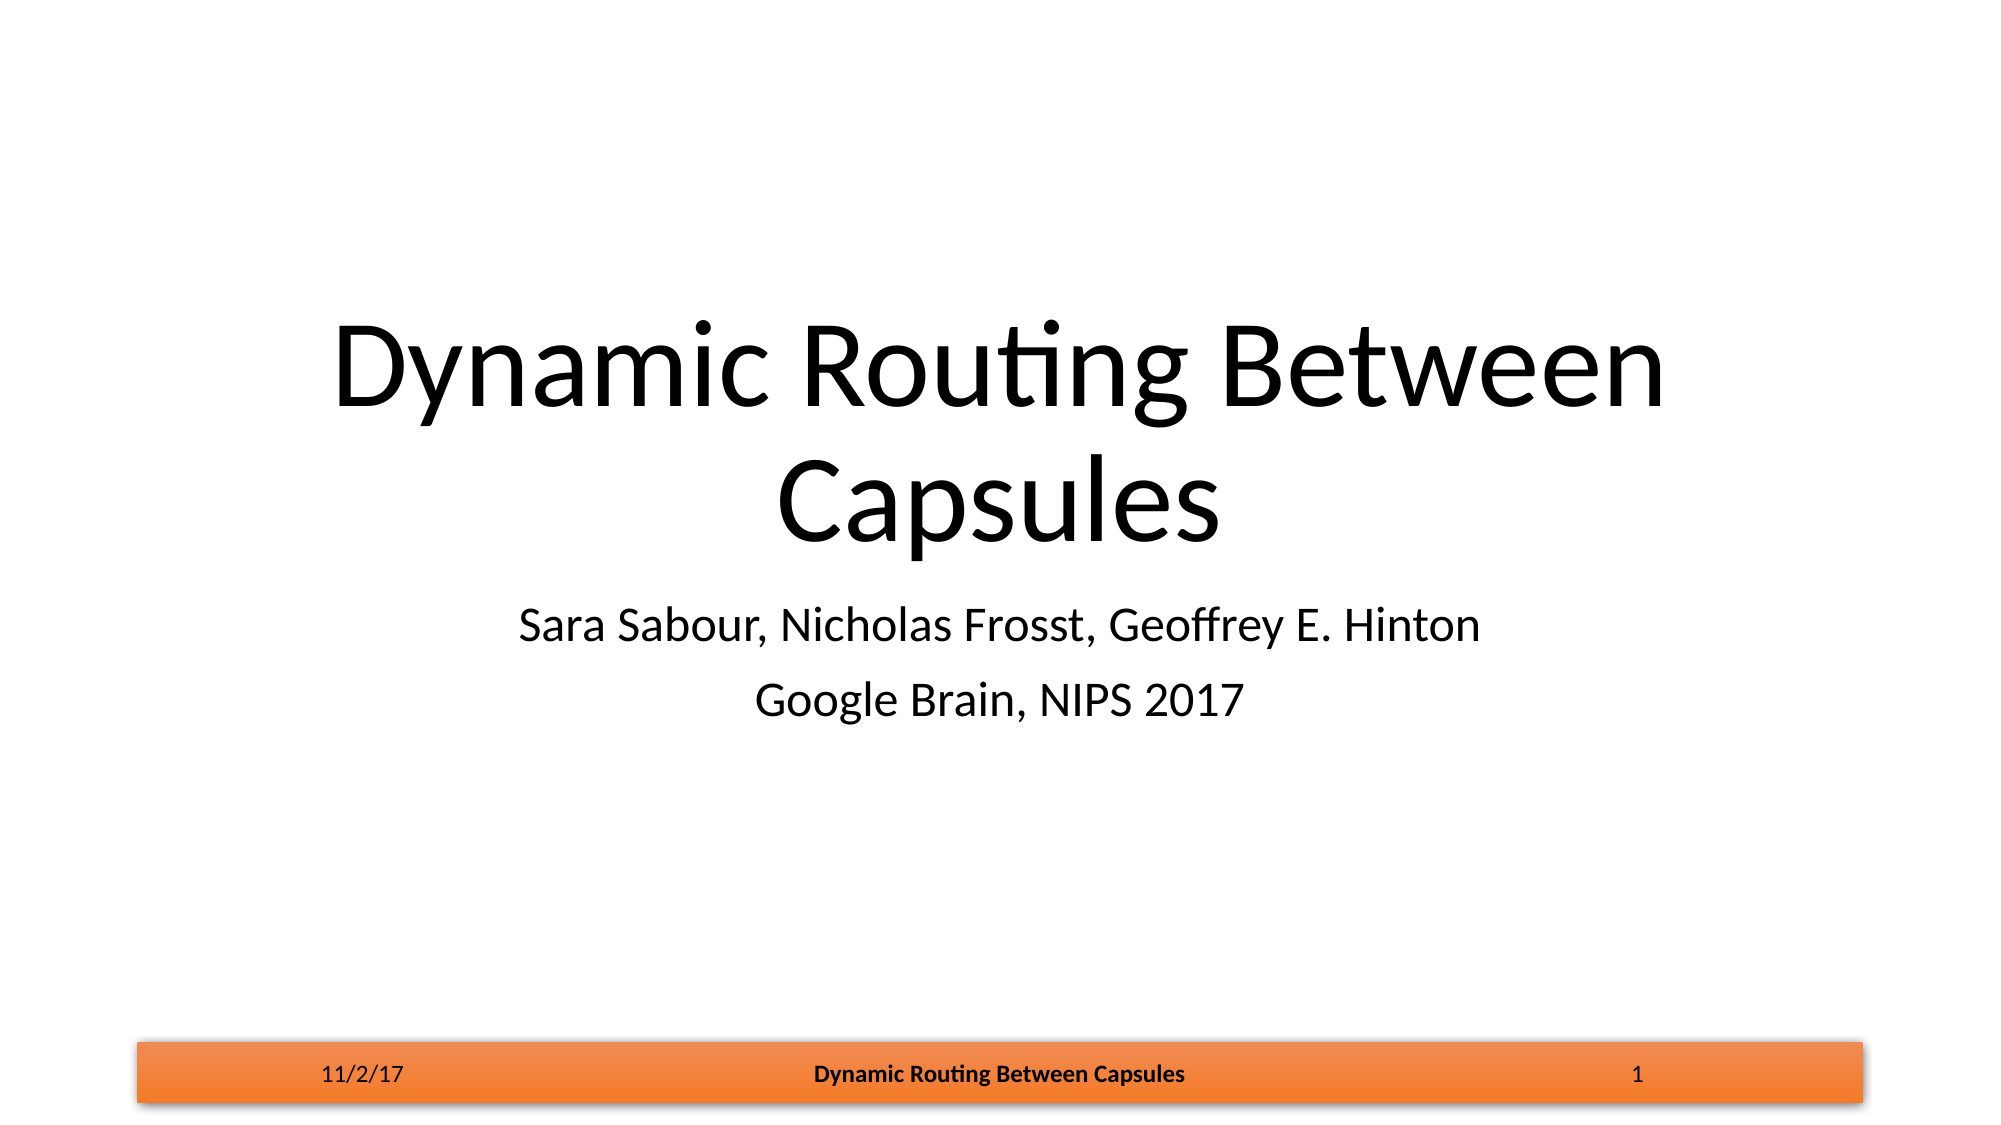

# Dynamic Routing Between Capsules
Sara Sabour, Nicholas Frosst, Geoffrey E. Hinton
Google Brain, NIPS 2017
11/2/17
Dynamic Routing Between Capsules
1